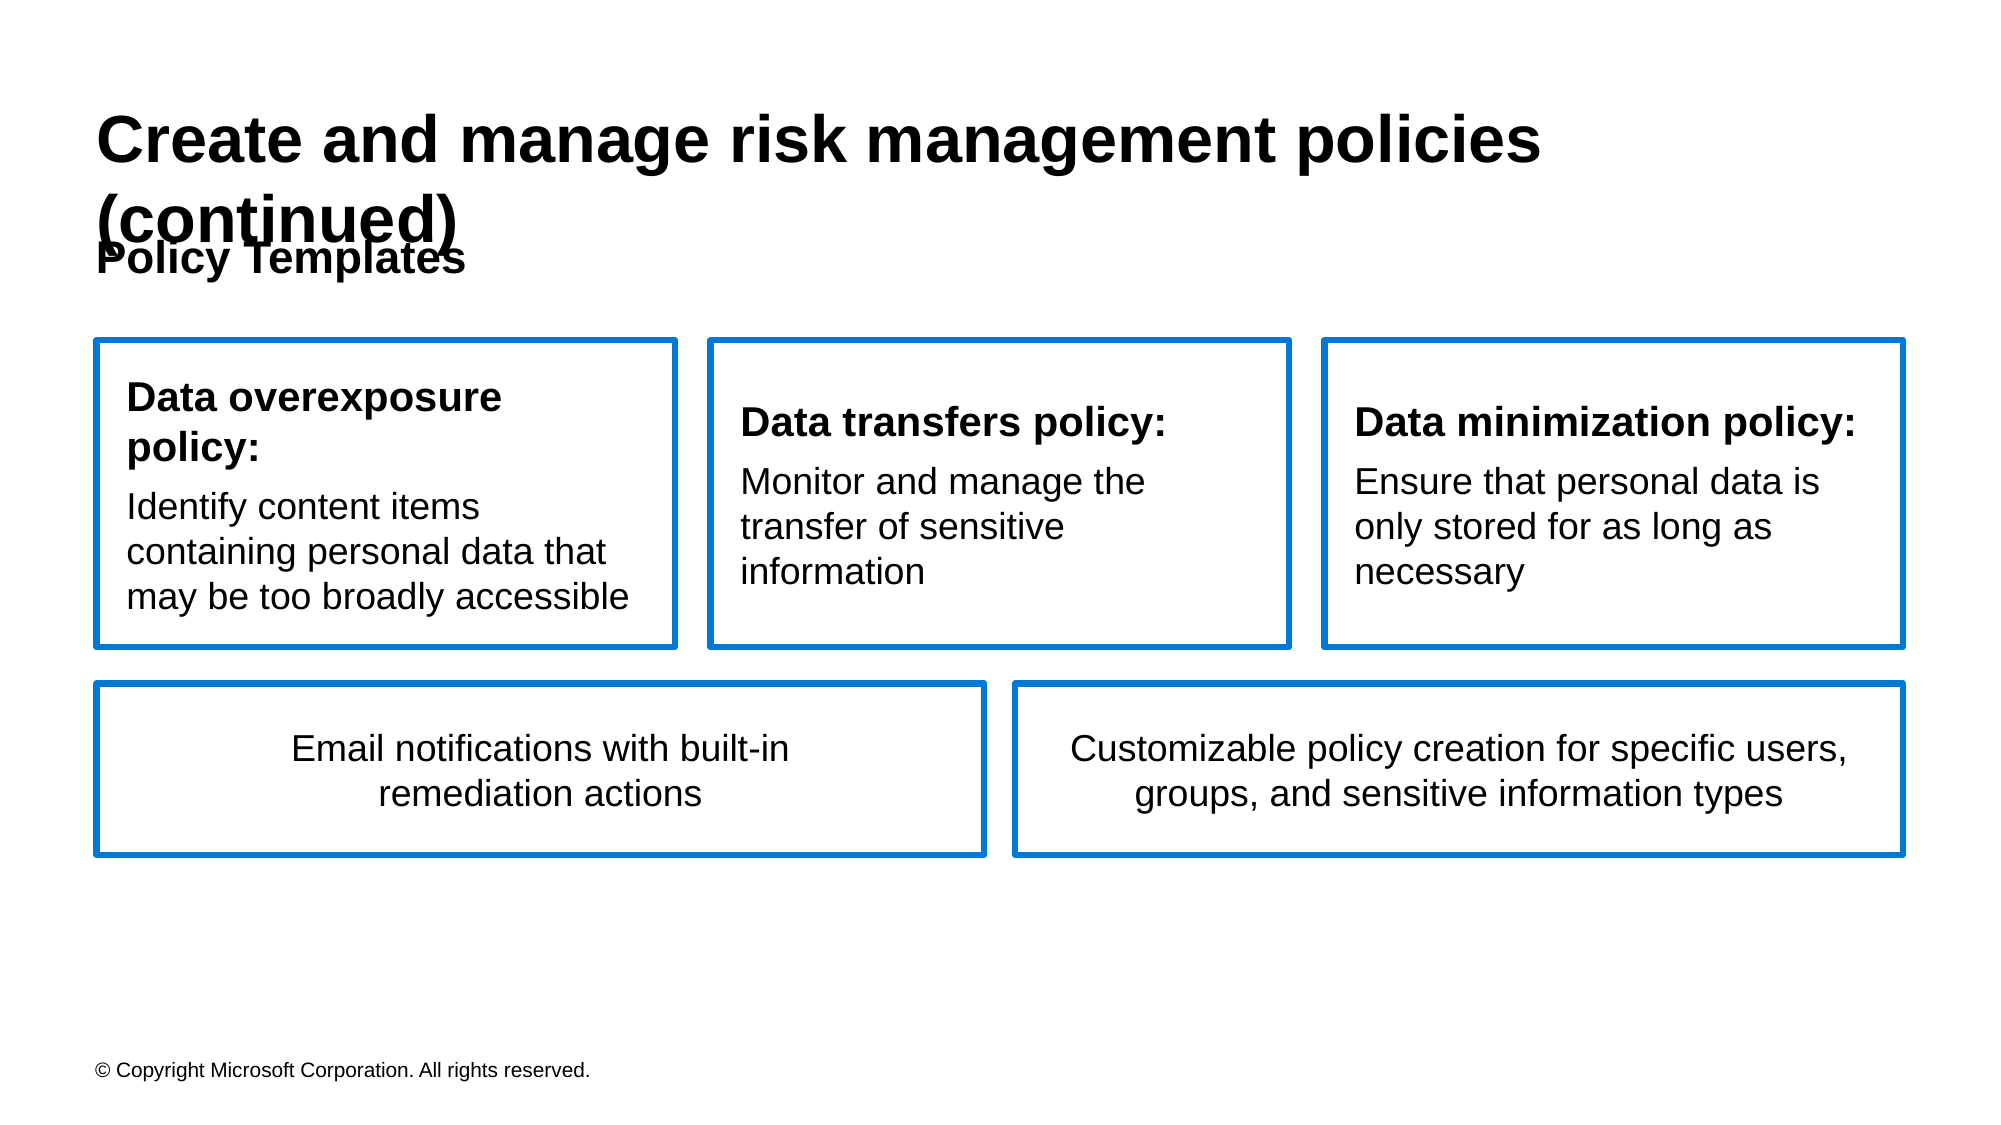

# Create and manage risk management policies (continued)
Policy Templates
Data overexposure policy:
Identify content items containing personal data that may be too broadly accessible
Data transfers policy:
Monitor and manage the transfer of sensitive information
Data minimization policy:
Ensure that personal data is only stored for as long as necessary
Email notifications with built-in
remediation actions
Customizable policy creation for specific users, groups, and sensitive information types